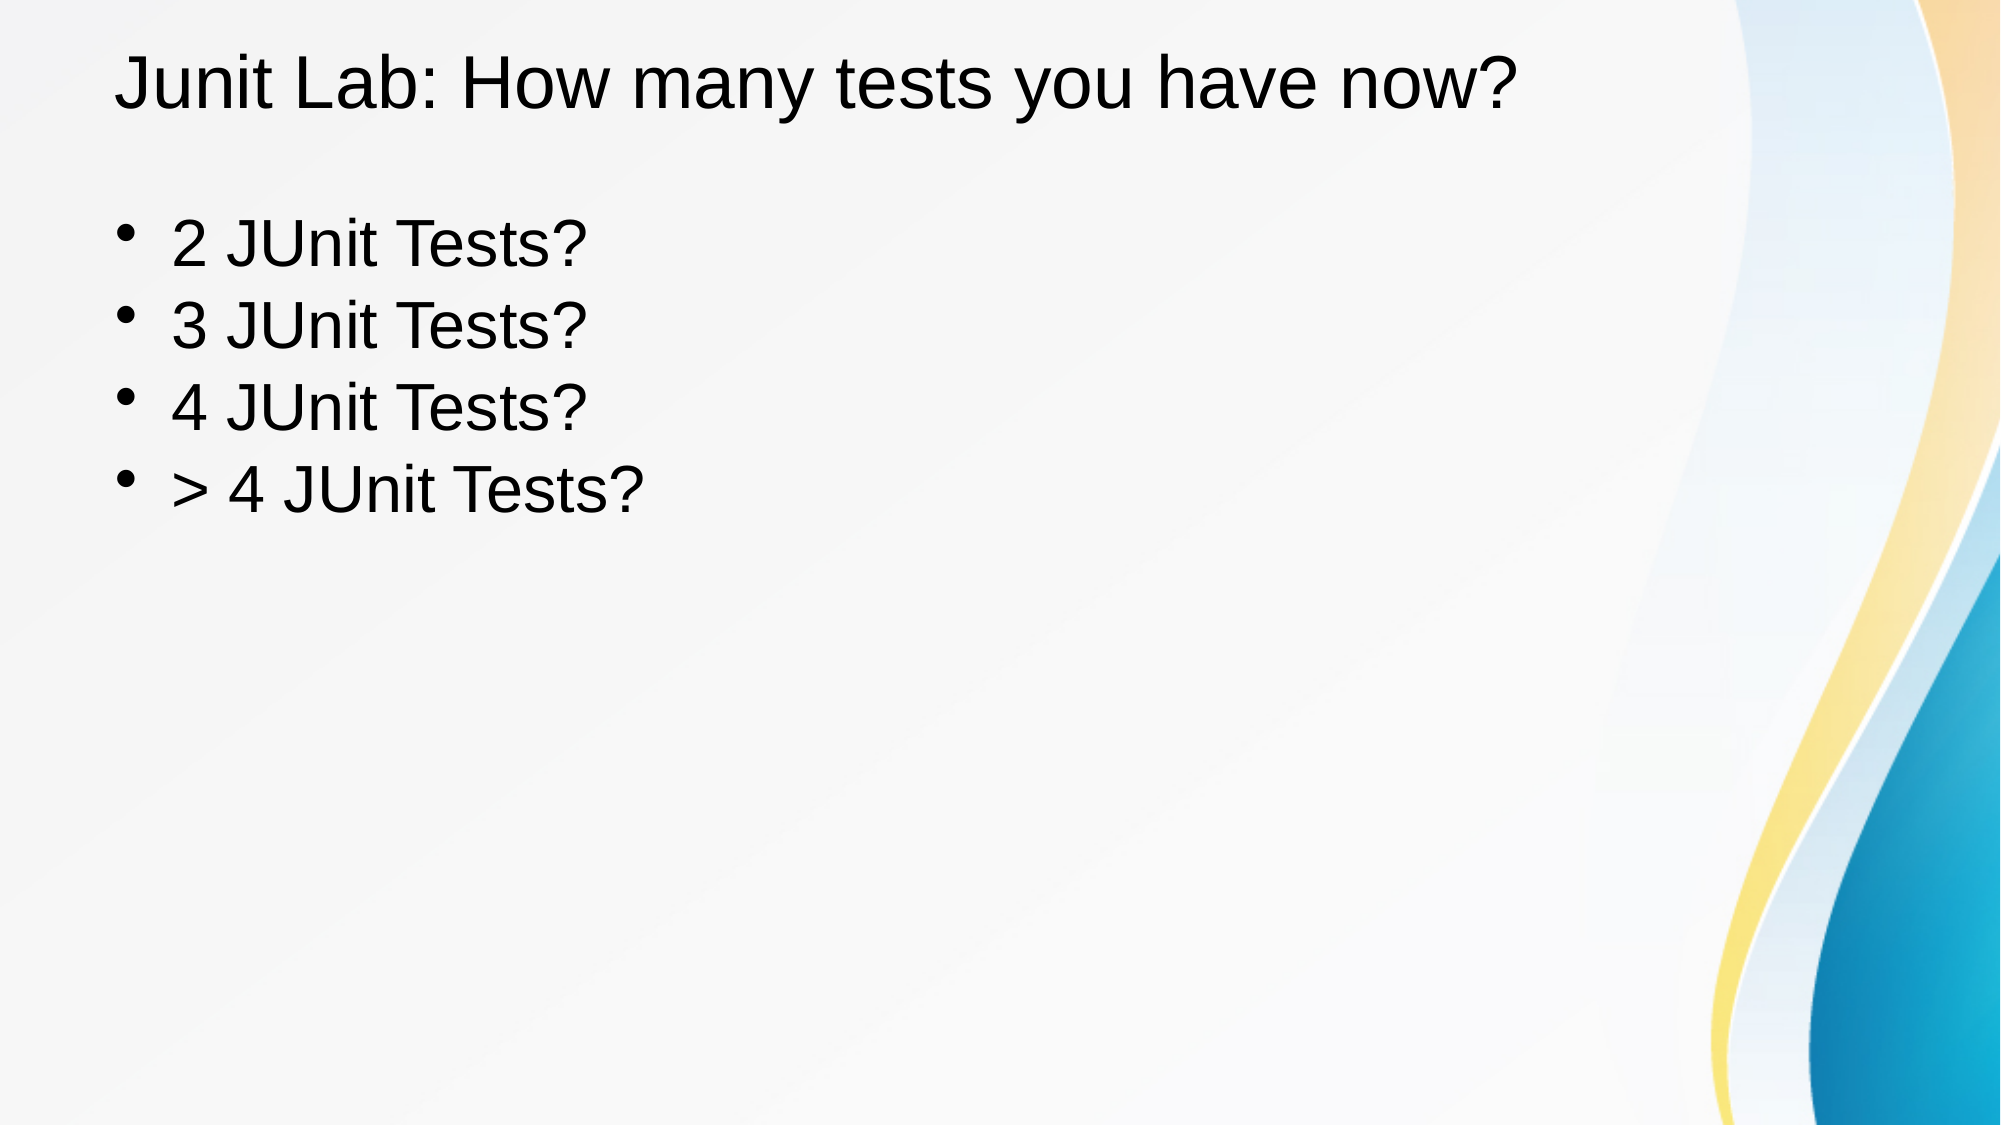

# Junit Lab: How many tests you have now?
2 JUnit Tests?
3 JUnit Tests?
4 JUnit Tests?
> 4 JUnit Tests?